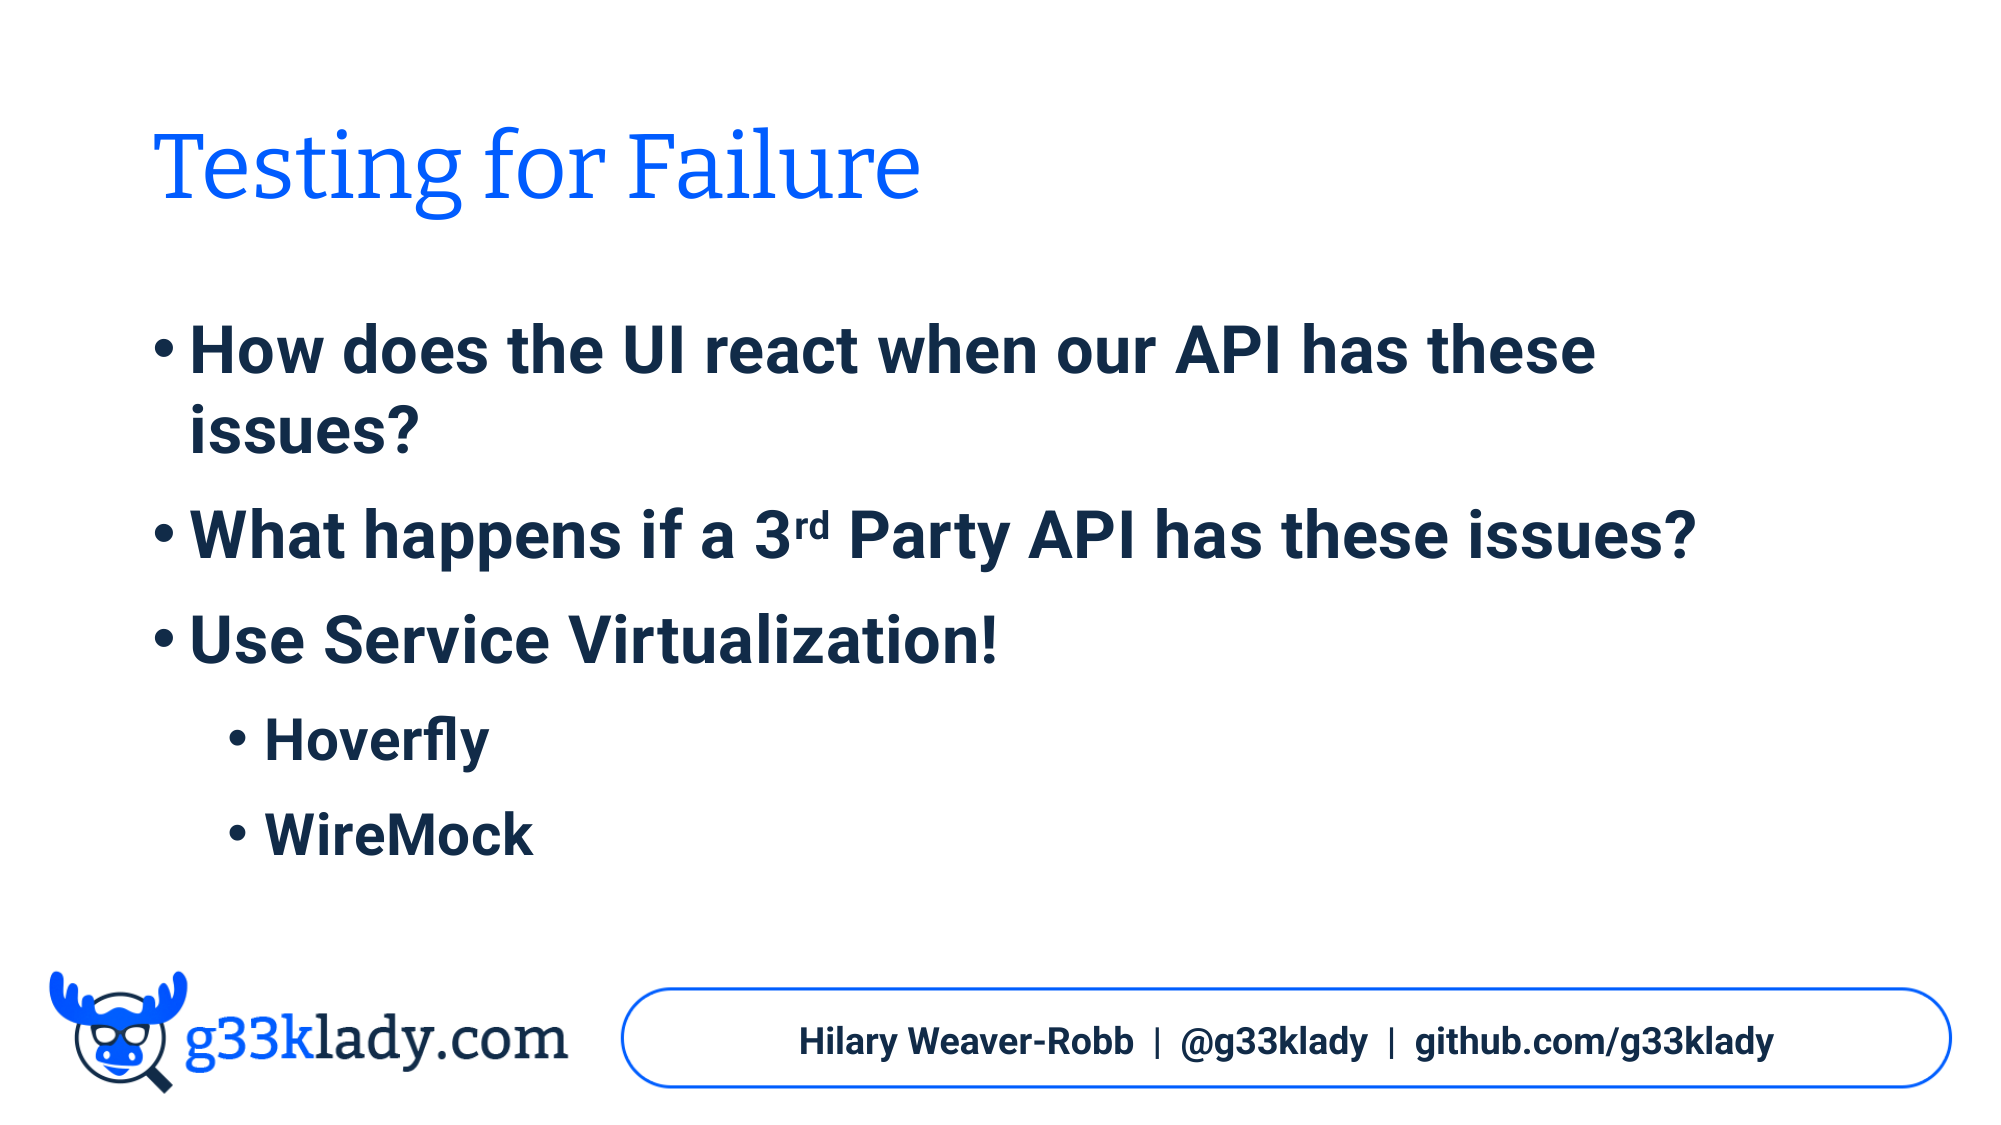

# Testing for Failure
How does the UI react when our API has these issues?
What happens if a 3rd Party API has these issues?
Use Service Virtualization!
Hoverfly
WireMock

Hilary Weaver-Robb  |  @g33klady  |  github.com/g33klady